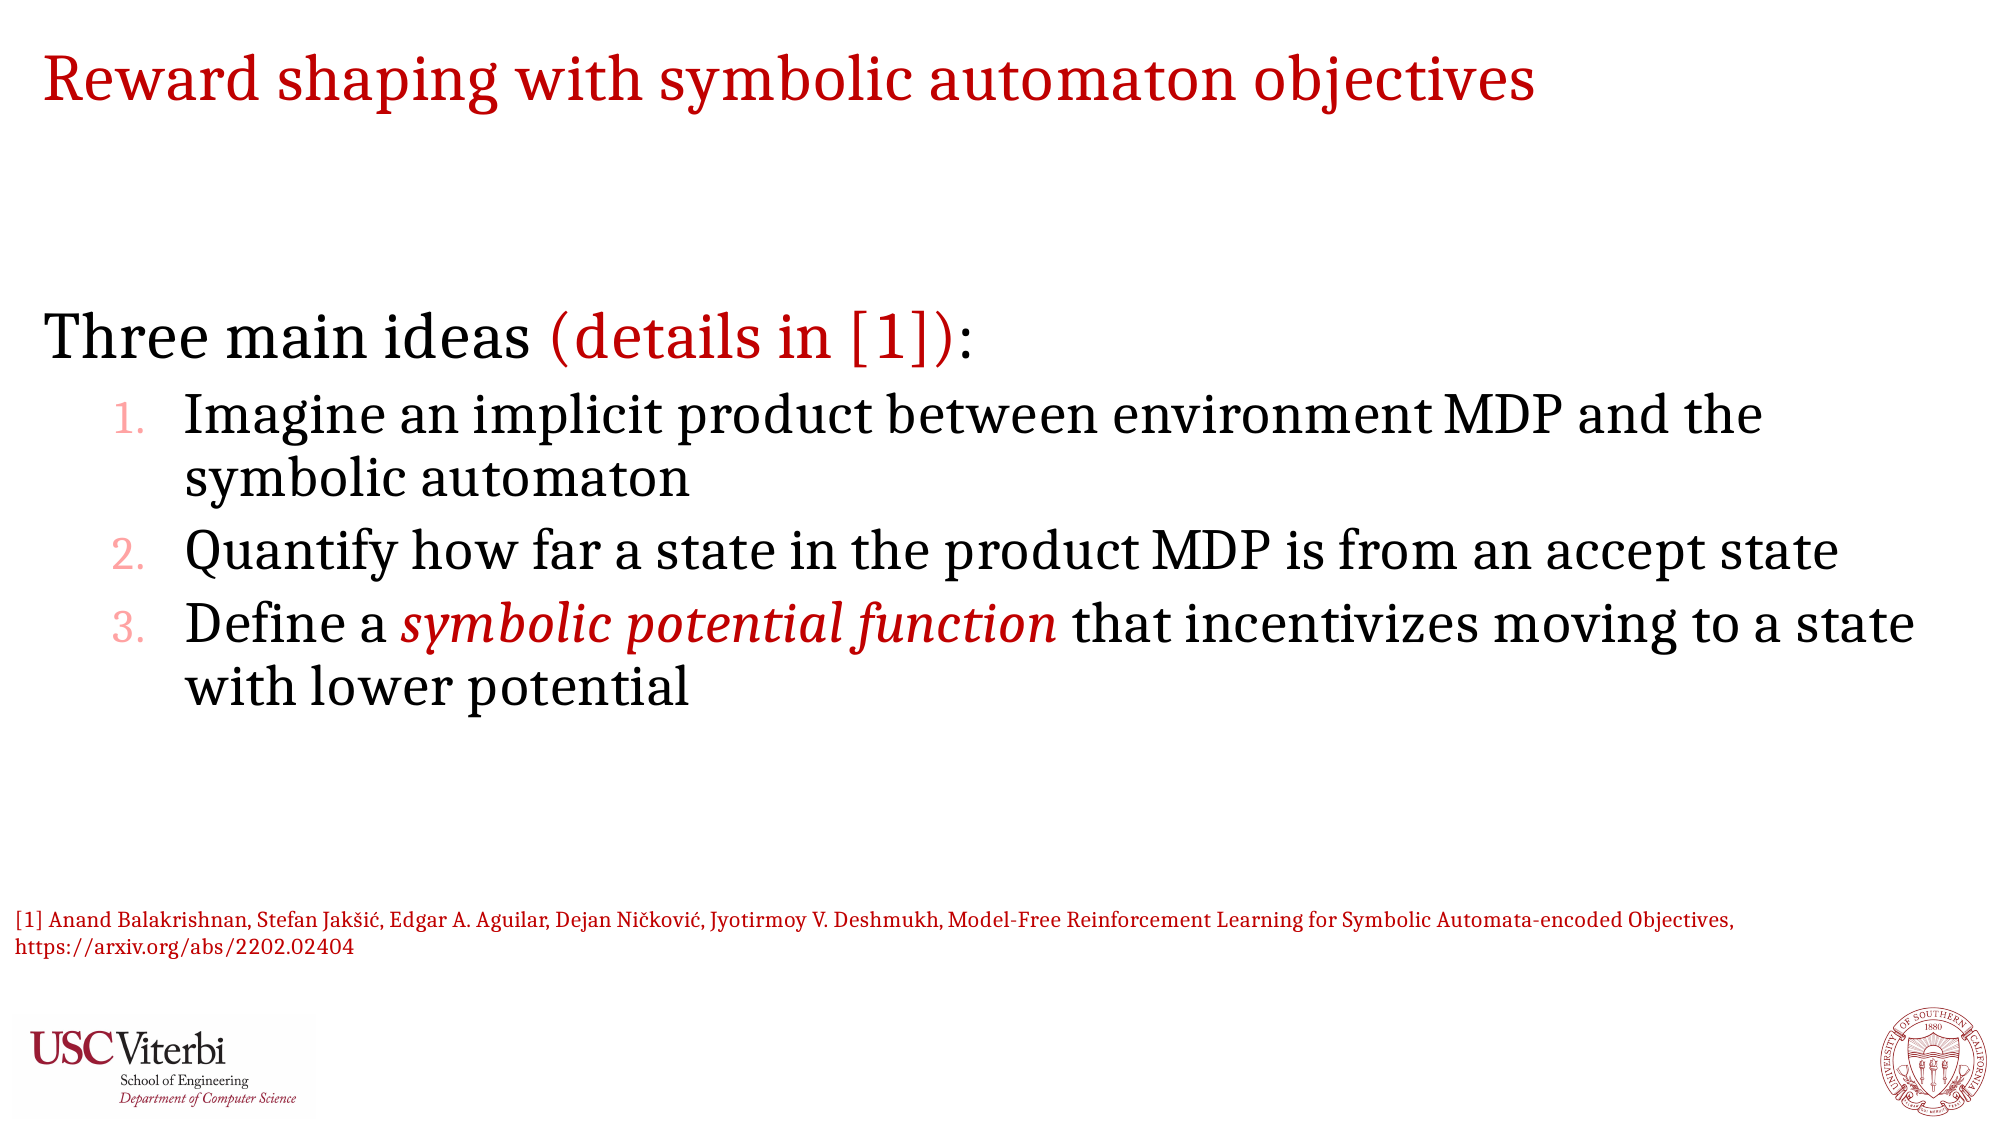

# Reward shaping with symbolic automaton objectives
Three main ideas (details in [1]):
Imagine an implicit product between environment MDP and the symbolic automaton
Quantify how far a state in the product MDP is from an accept state
Define a symbolic potential function that incentivizes moving to a state with lower potential

[1] Anand Balakrishnan, Stefan Jakšić, Edgar A. Aguilar, Dejan Ničković, Jyotirmoy V. Deshmukh, Model-Free Reinforcement Learning for Symbolic Automata-encoded Objectives, https://arxiv.org/abs/2202.02404